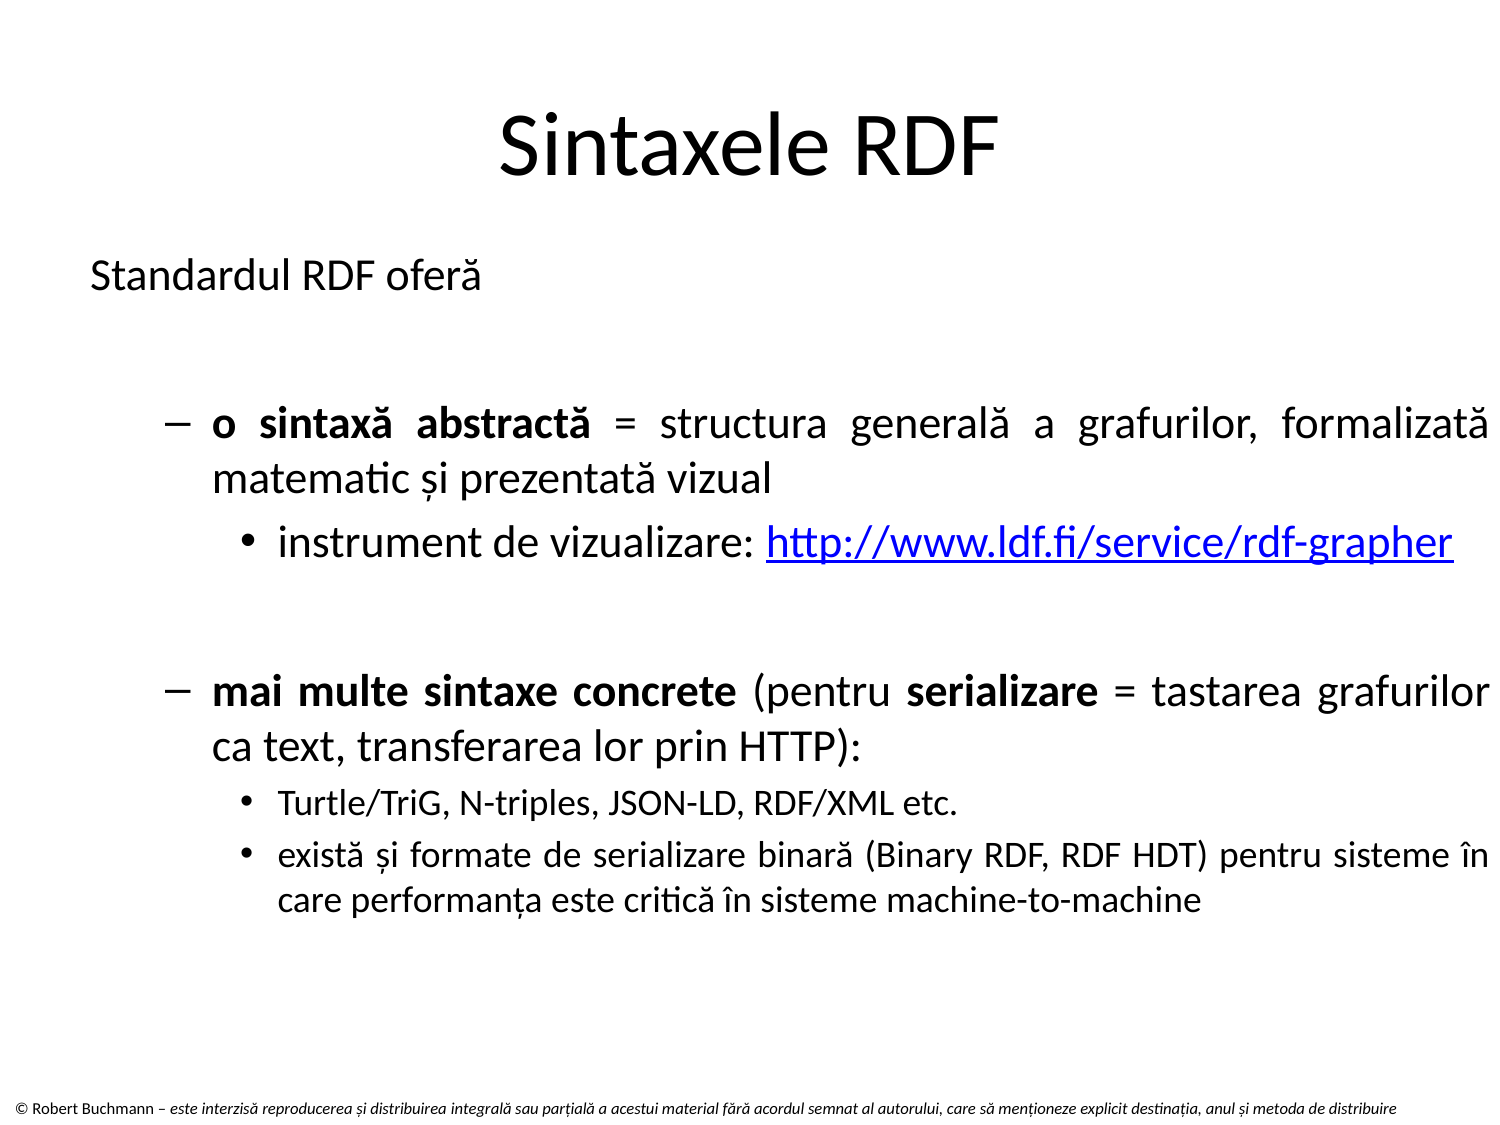

# Sintaxele RDF

Standardul RDF oferă

o sintaxă abstractă = structura generală a grafurilor, formalizată matematic și prezentată vizual
instrument de vizualizare: http://www.ldf.fi/service/rdf-grapher

mai multe sintaxe concrete (pentru serializare = tastarea grafurilor ca text, transferarea lor prin HTTP):
Turtle/TriG, N-triples, JSON-LD, RDF/XML etc.
există și formate de serializare binară (Binary RDF, RDF HDT) pentru sisteme în care performanța este critică în sisteme machine-to-machine